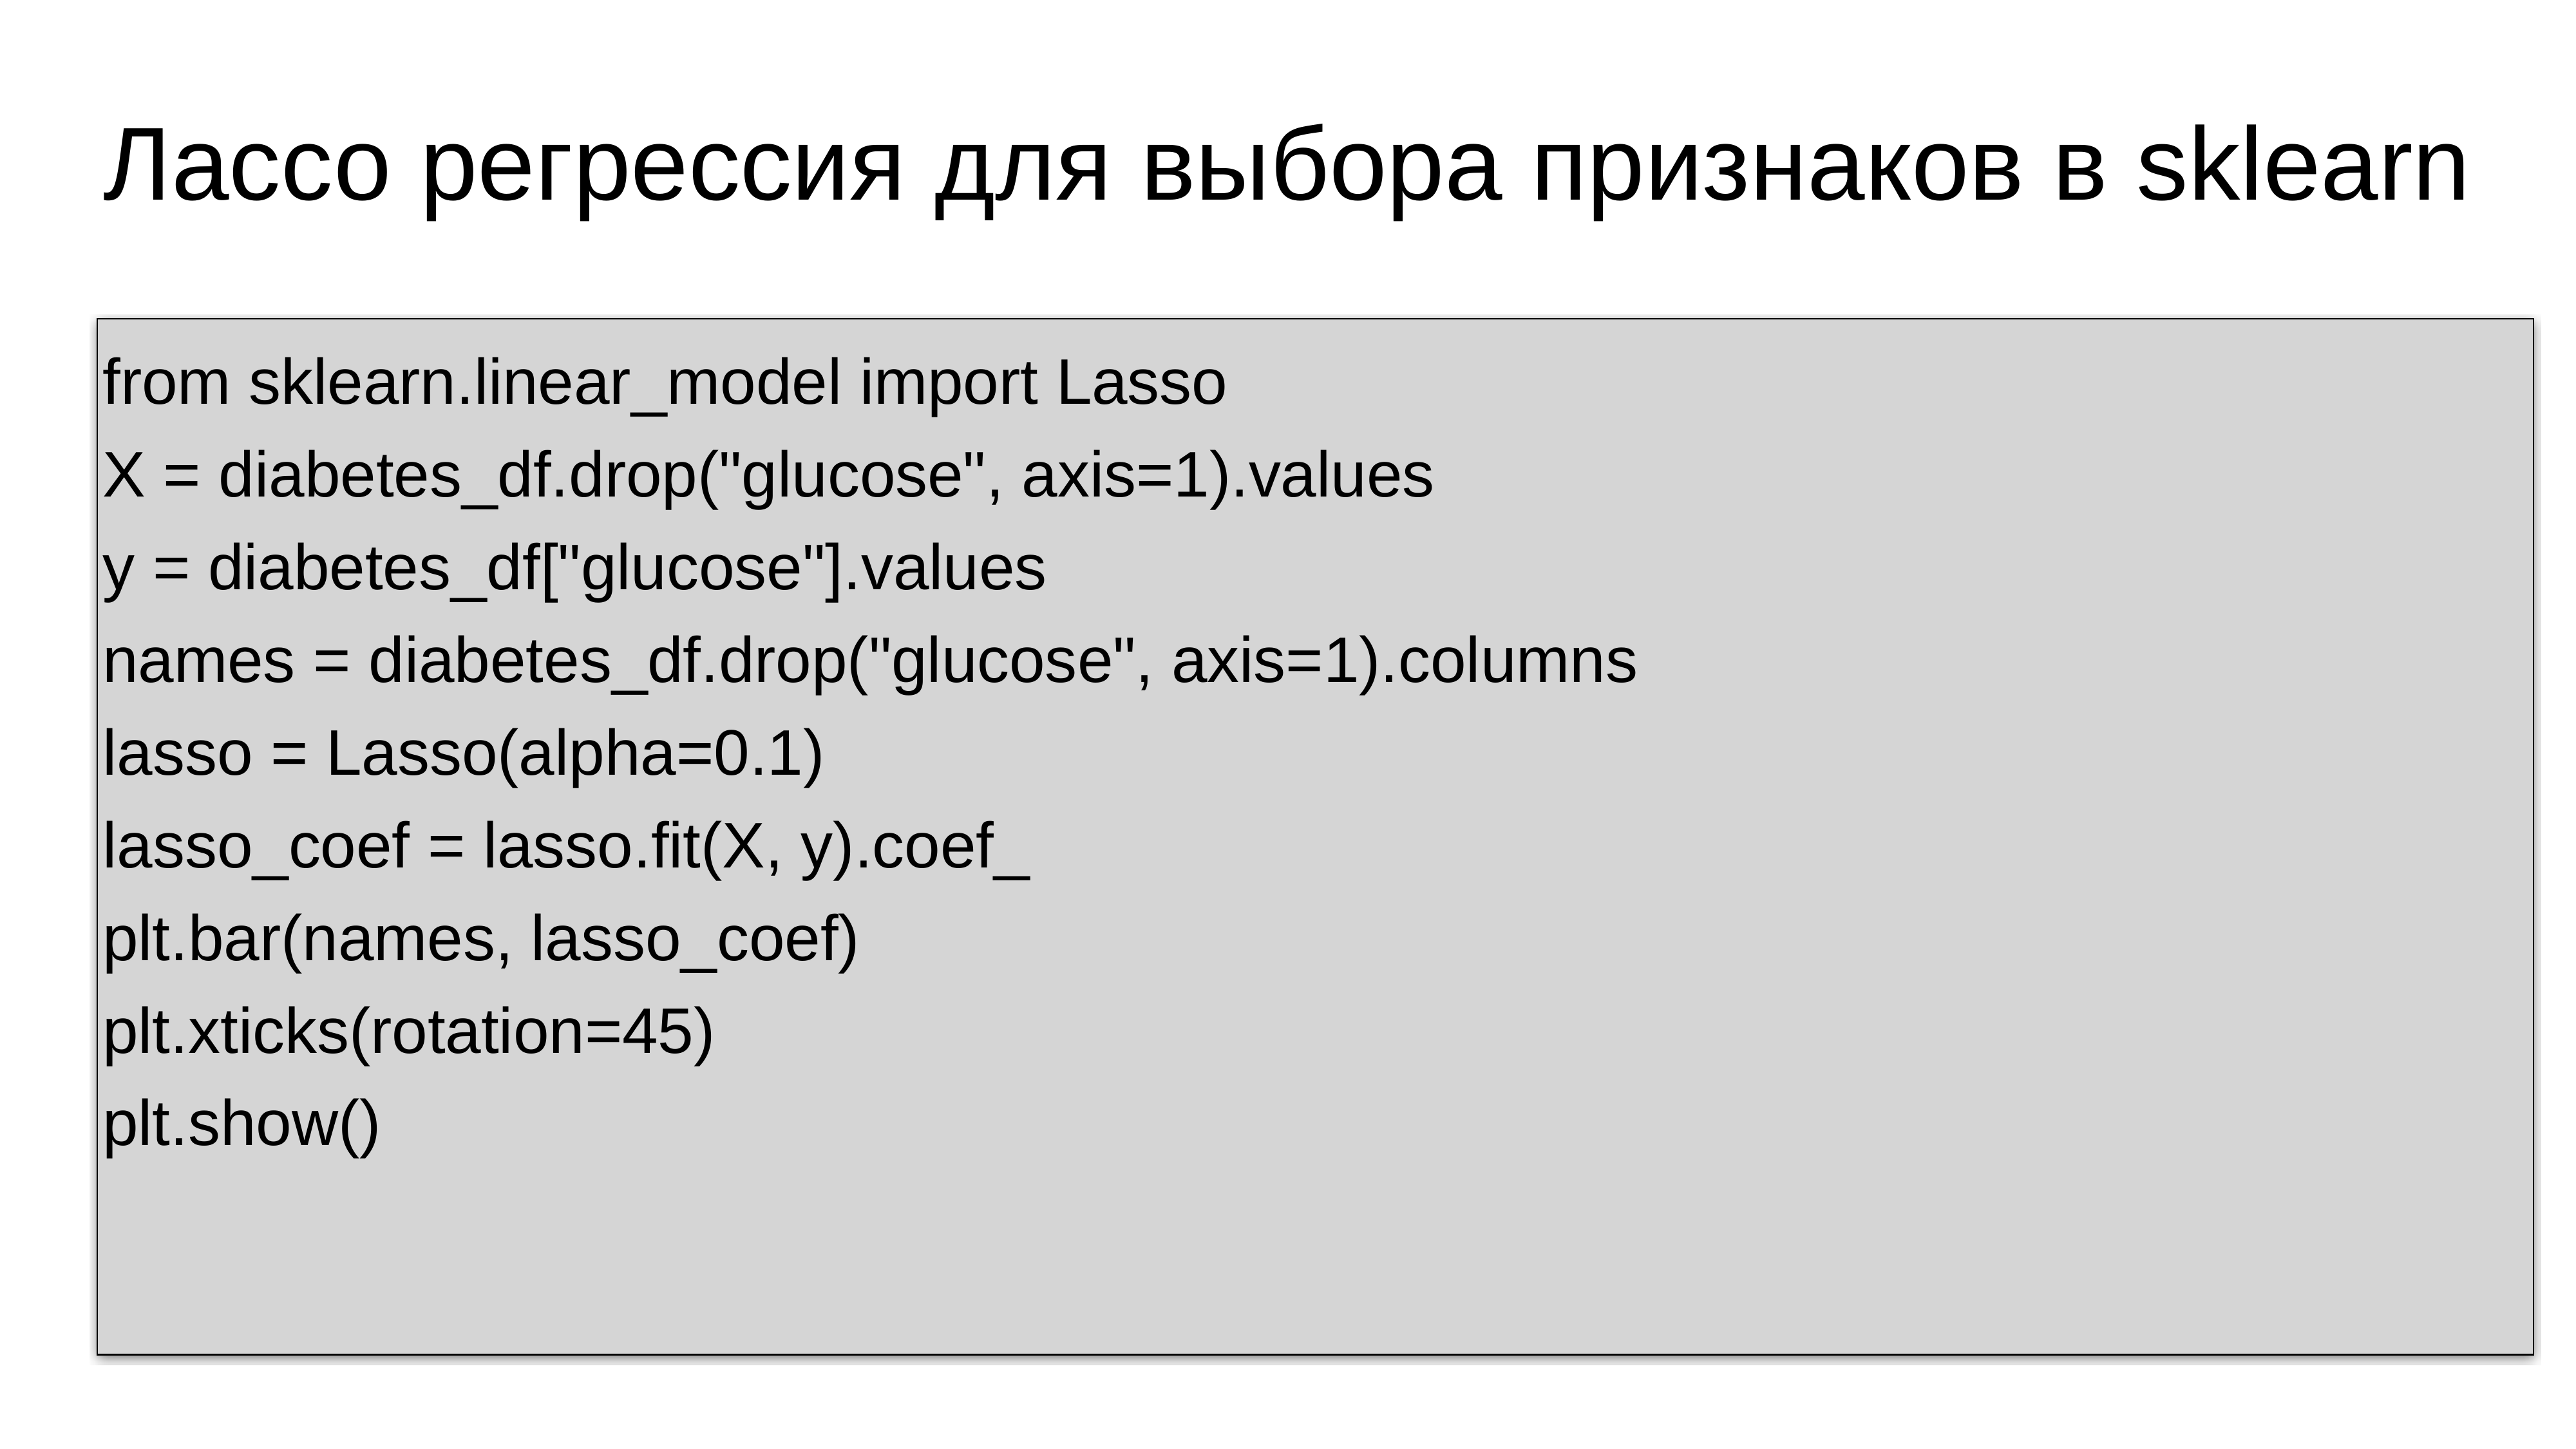

# Лассо регрессия для выбора признаков в sklearn
from sklearn.linear_model import Lasso
X = diabetes_df.drop("glucose", axis=1).values
y = diabetes_df["glucose"].values
names = diabetes_df.drop("glucose", axis=1).columns
lasso = Lasso(alpha=0.1)
lasso_coef = lasso.fit(X, y).coef_
plt.bar(names, lasso_coef)
plt.xticks(rotation=45)
plt.show()